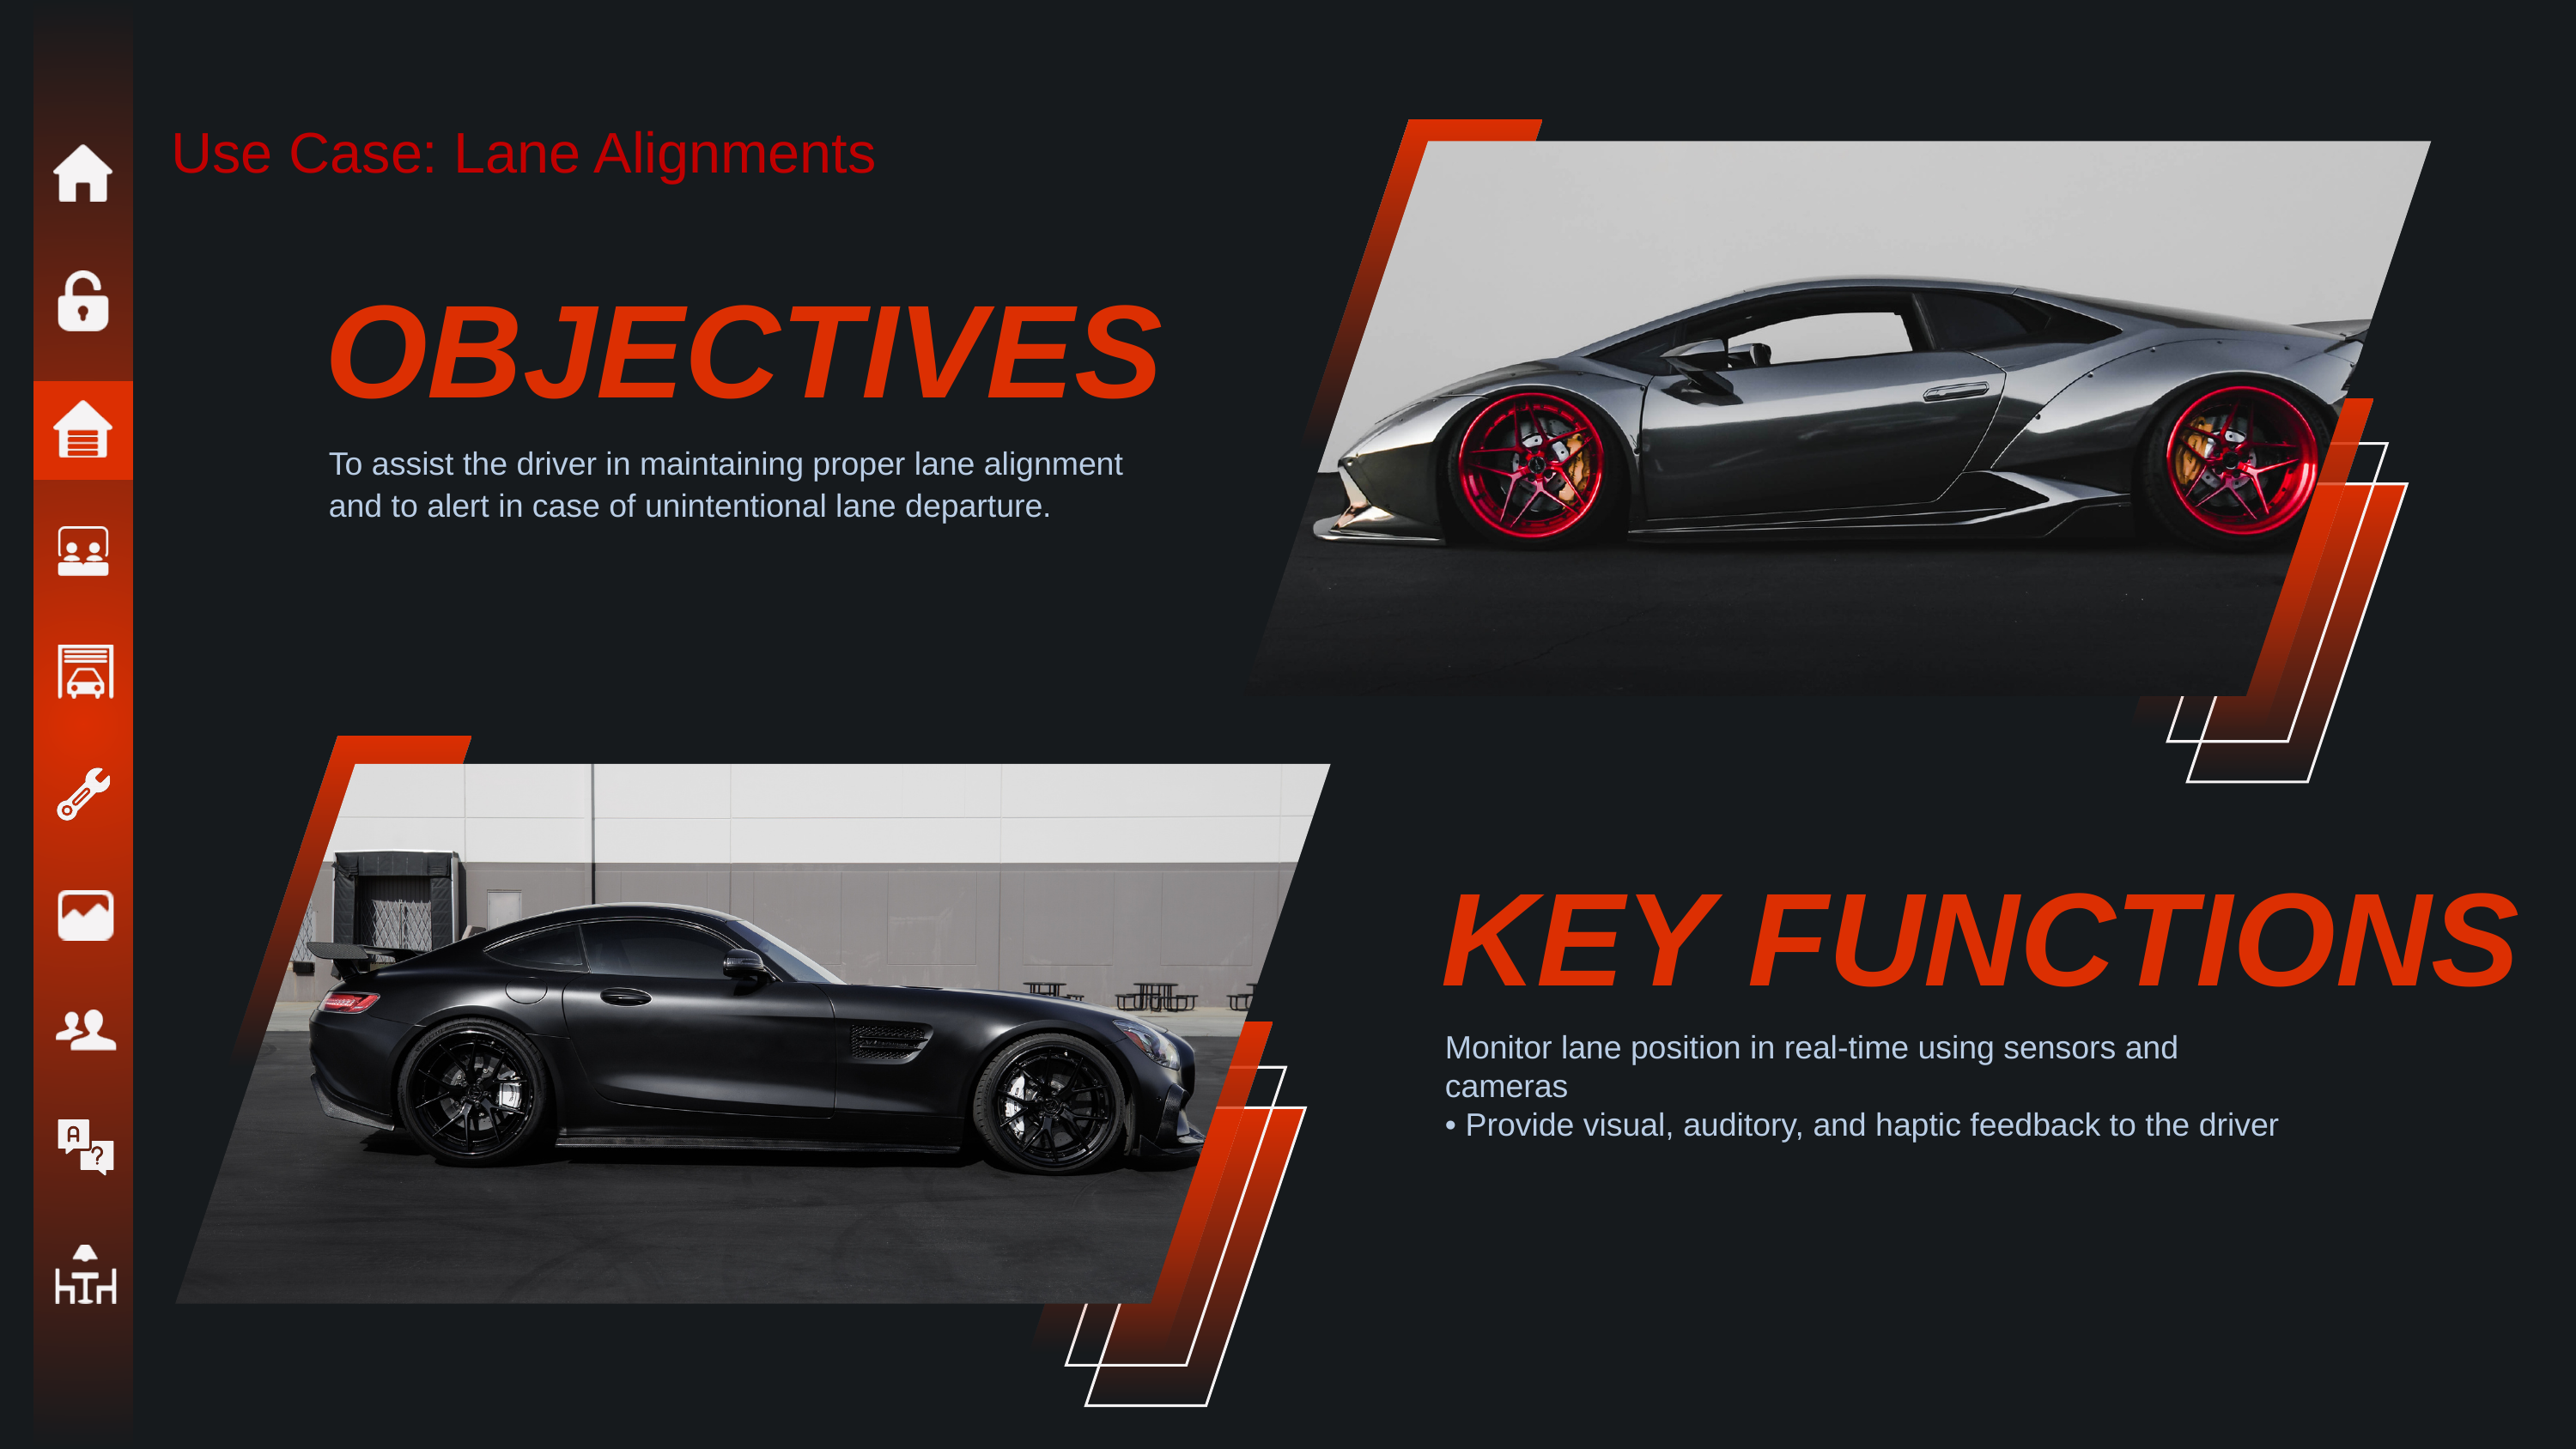

Use Case: Lane Alignments

OBJECTIVES

To assist the driver in maintaining proper lane alignment and to alert in case of unintentional lane departure.

KEY FUNCTIONS

Monitor lane position in real-time using sensors and cameras
• Provide visual, auditory, and haptic feedback to the driver